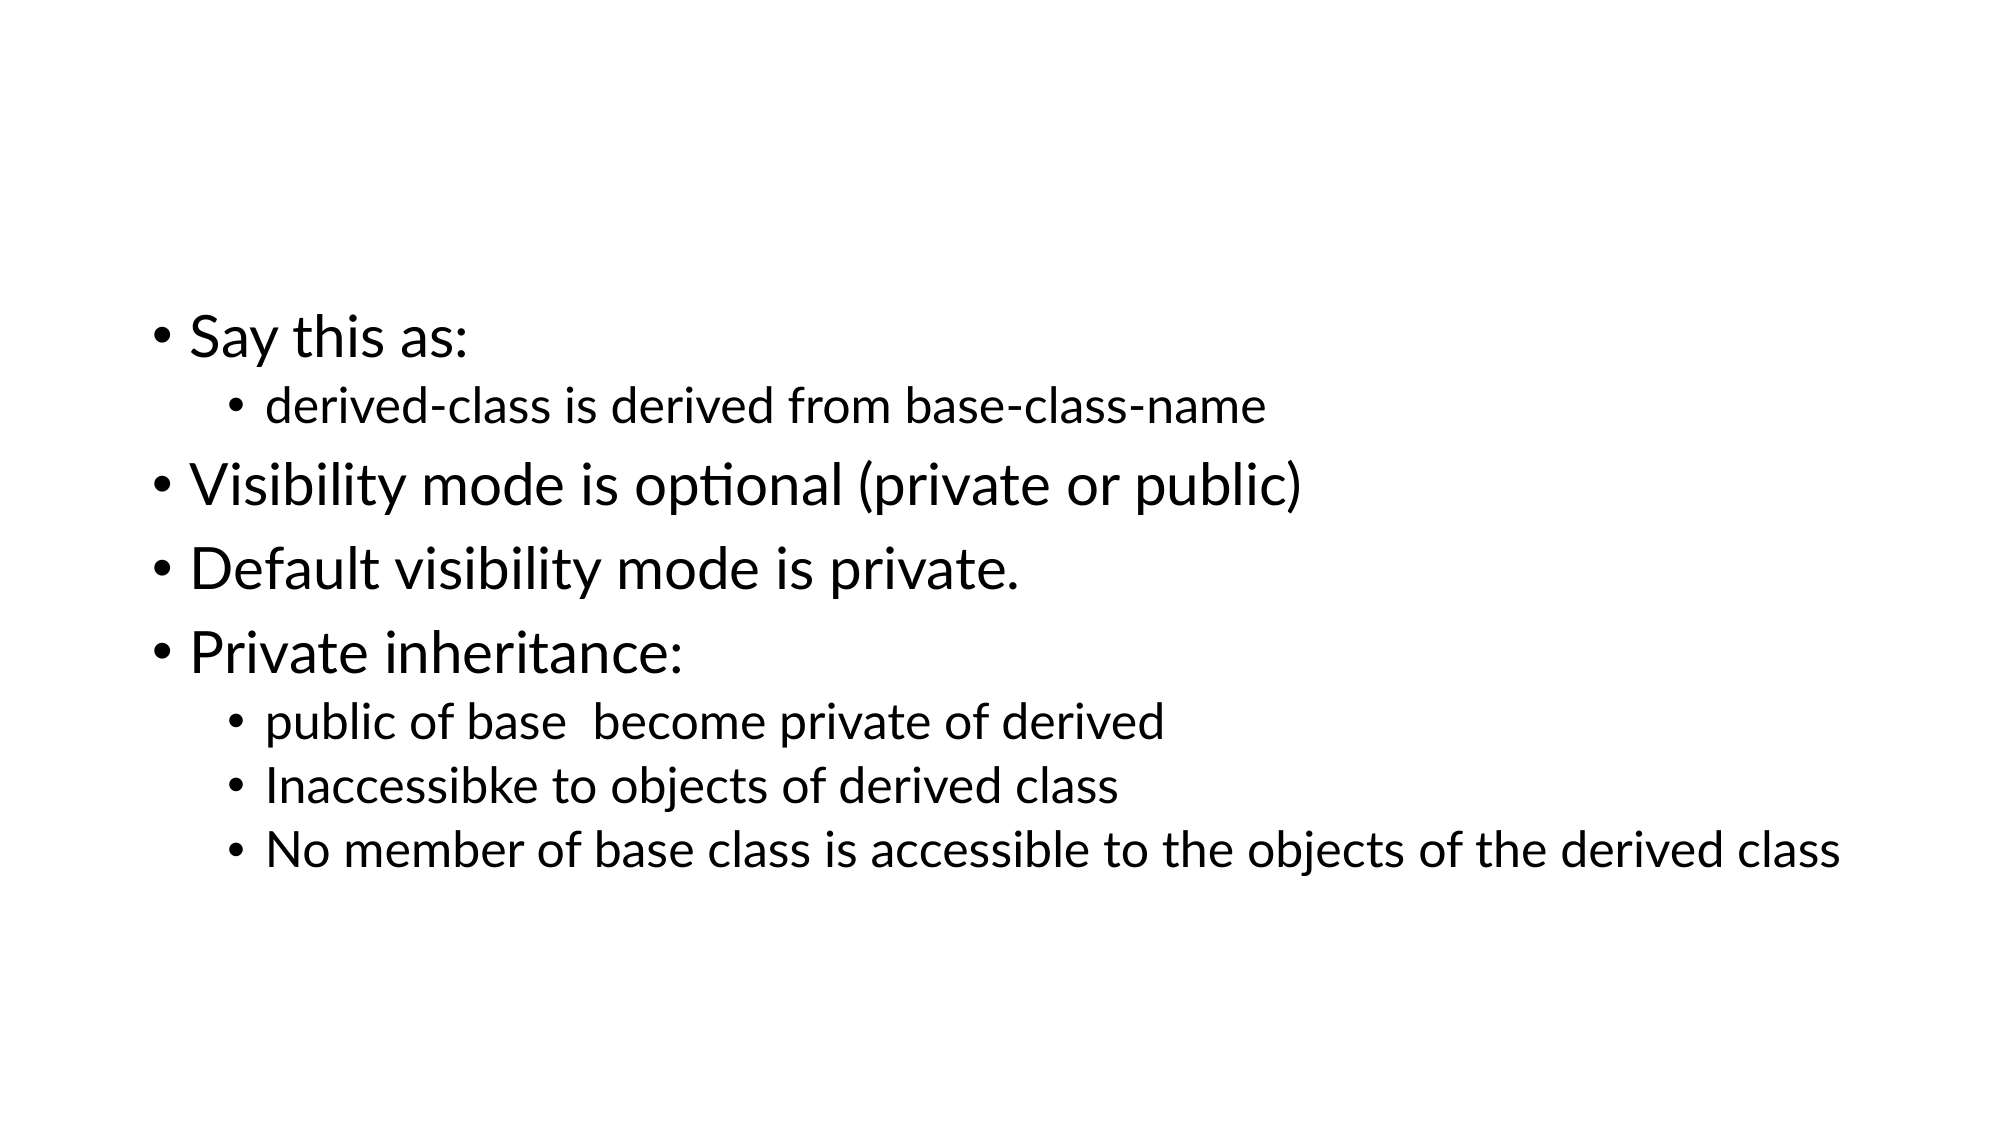

#
Say this as:
derived-class is derived from base-class-name
Visibility mode is optional (private or public)
Default visibility mode is private.
Private inheritance:
public of base  become private of derived
Inaccessibke to objects of derived class
No member of base class is accessible to the objects of the derived class